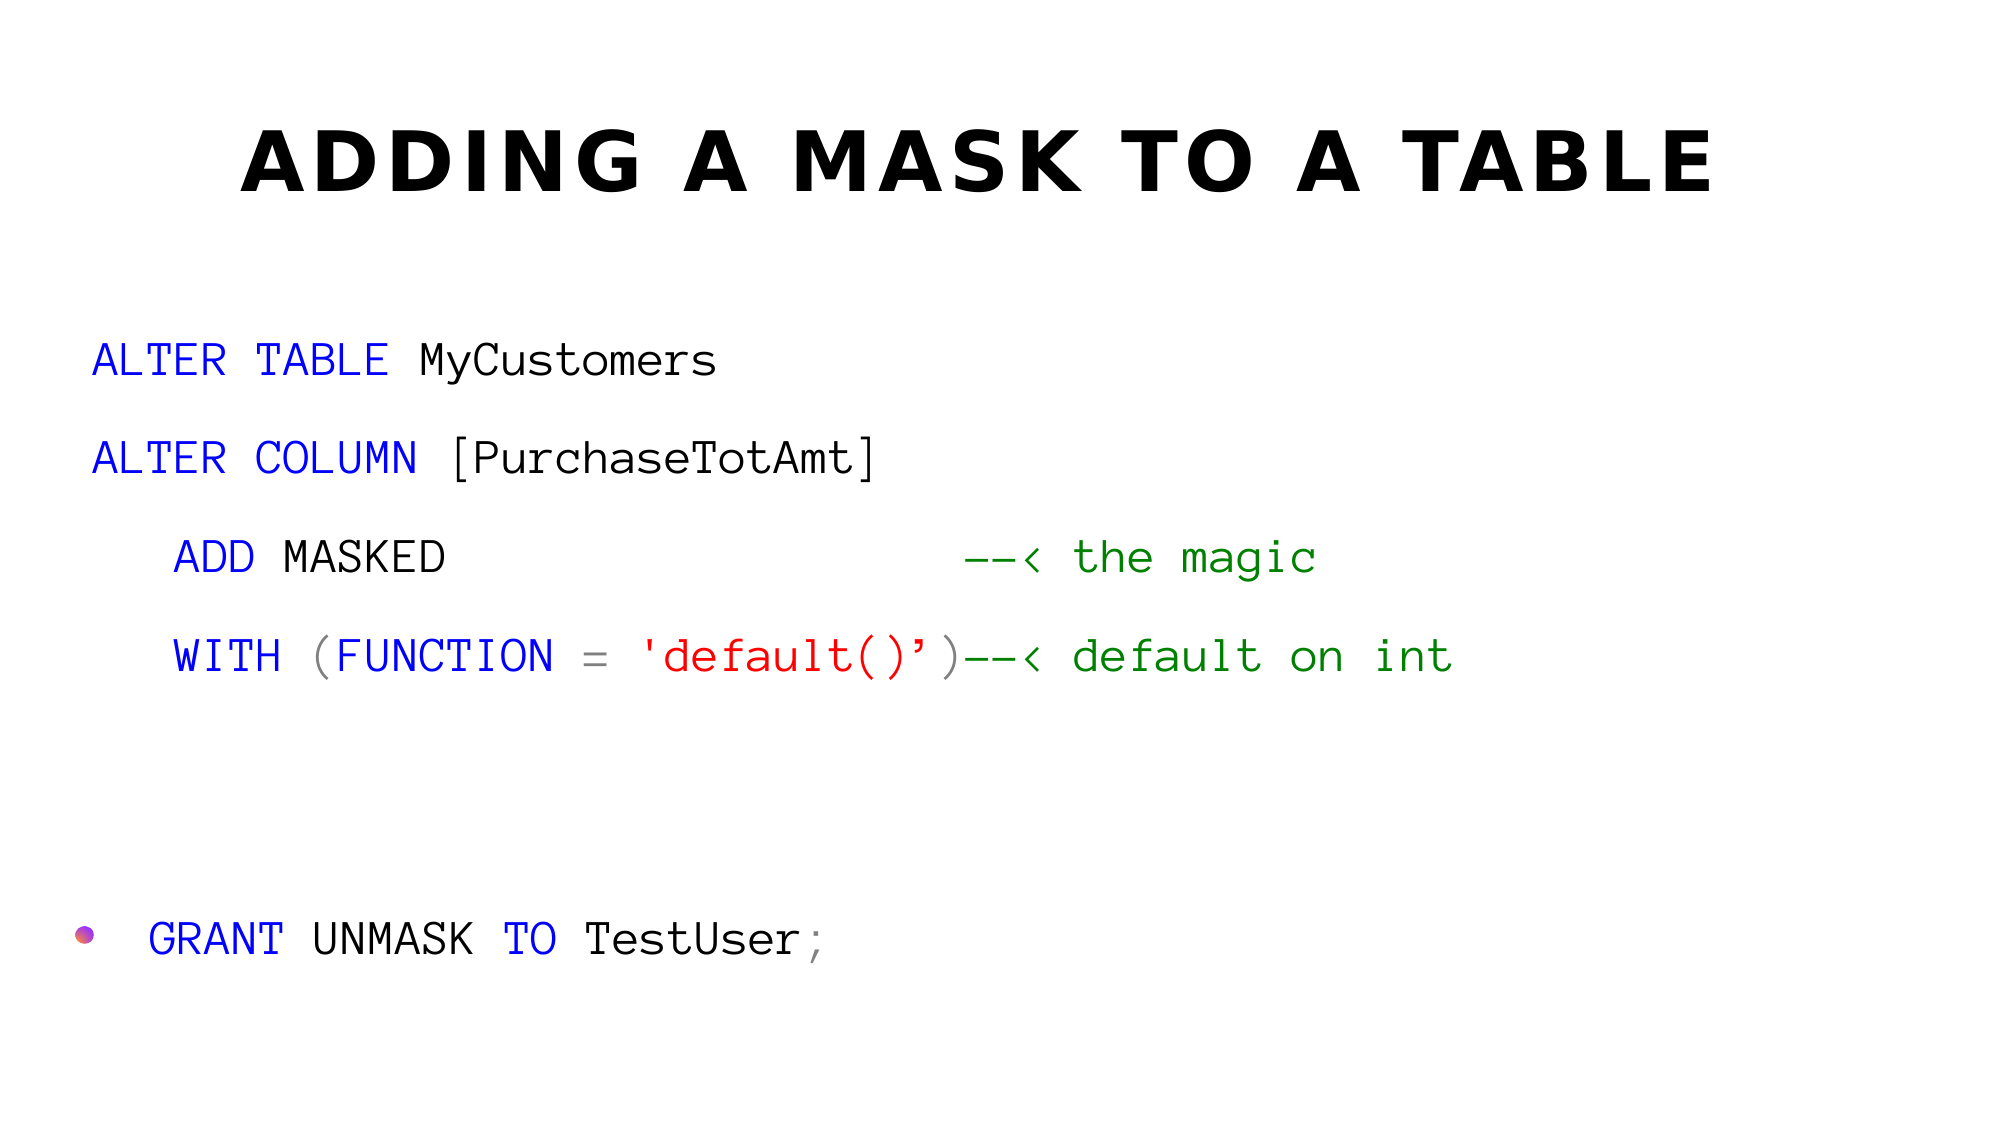

# Adding a Mask to a Table
ALTER TABLE MyCustomers
ALTER COLUMN [PurchaseTotAmt]
   ADD MASKED                   --< the magic
   WITH (FUNCTION = 'default()’)--< default on int

GRANT UNMASK TO TestUser;